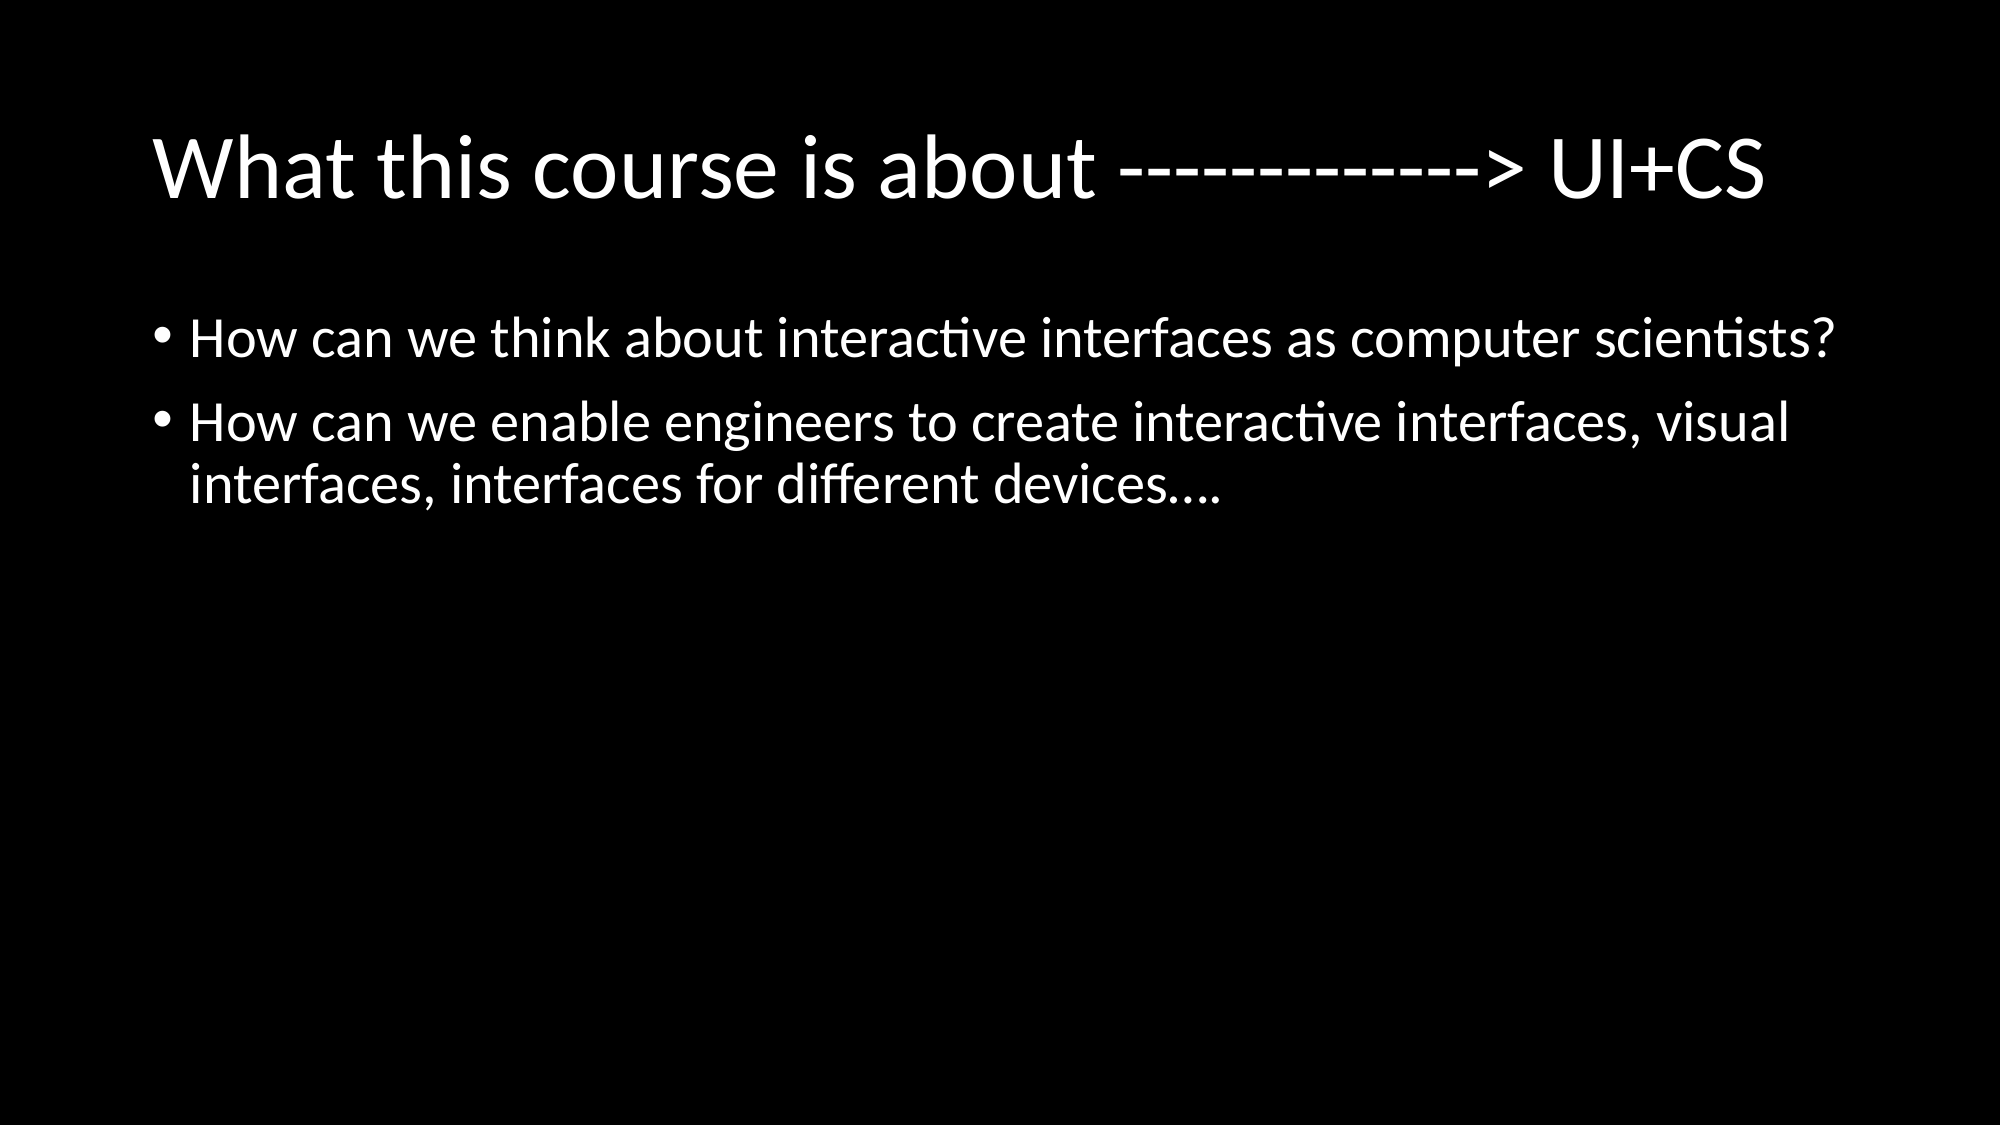

# What this course is about -------------> UI+CS
How can we think about interactive interfaces as computer scientists?
How can we enable engineers to create interactive interfaces, visual interfaces, interfaces for different devices….